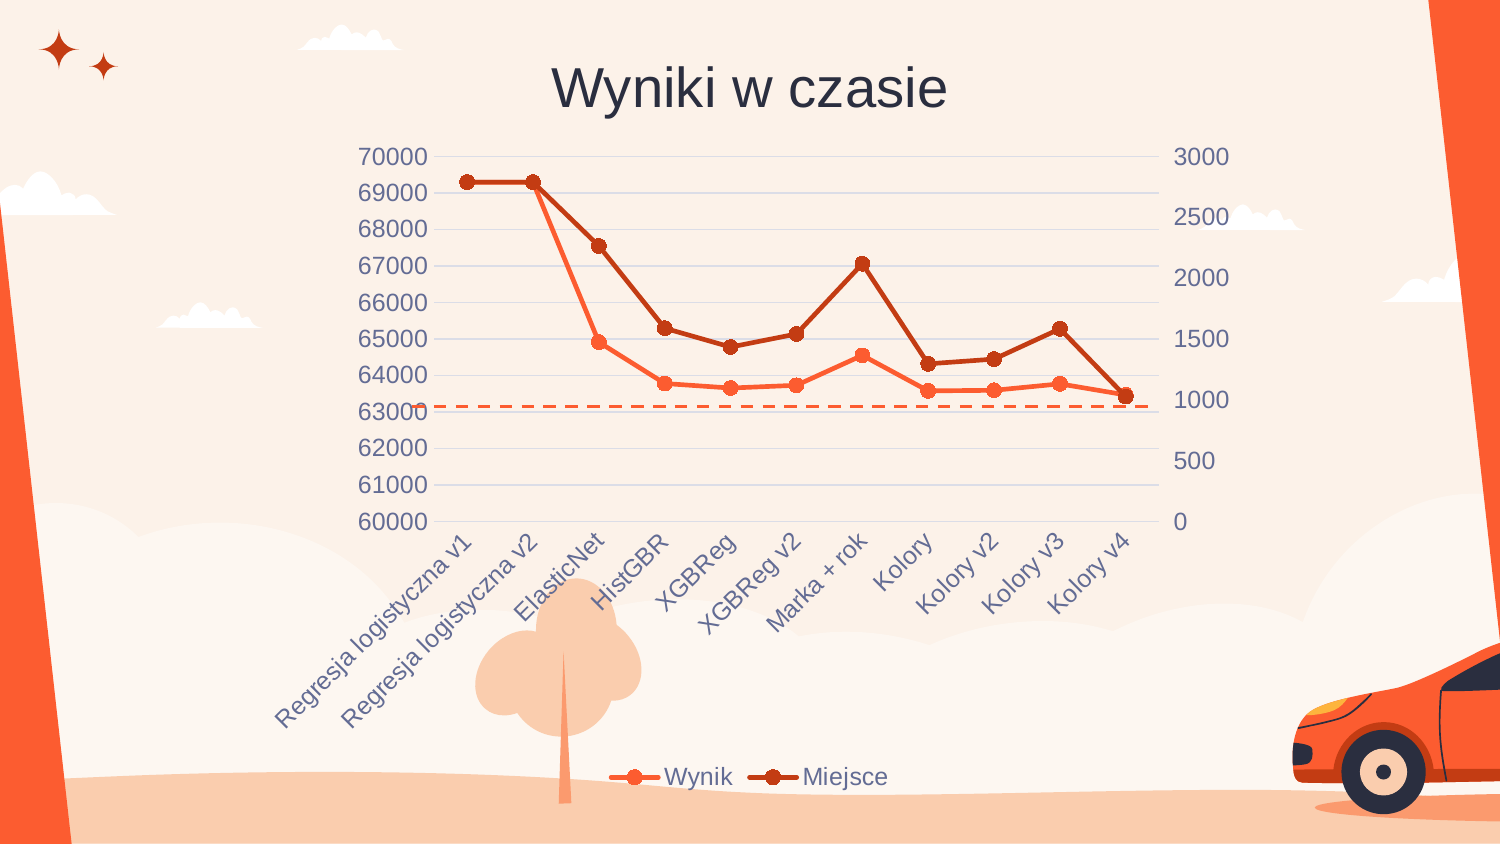

# Wyniki w czasie

### Chart

| Category | Wynik | Miejsce |
|---|---|---|
| Regresja logistyczna v1 | 69293.32364 | 2789.0 |
| Regresja logistyczna v2 | 69294.10585 | 2789.0 |
| ElasticNet | 64910.93241 | 2264.0 |
| HistGBR | 63777.65716 | 1588.0 |
| XGBReg | 63652.89068 | 1433.0 |
| XGBReg v2 | 63729.67894 | 1541.0 |
| Marka + rok | 64549.57665 | 2118.0 |
| Kolory | 63575.17366 | 1295.0 |
| Kolory v2 | 63592.47161 | 1334.0 |
| Kolory v3 | 63768.47473 | 1583.0 |
| Kolory v4 | 63464.3041 | 1025.0 |